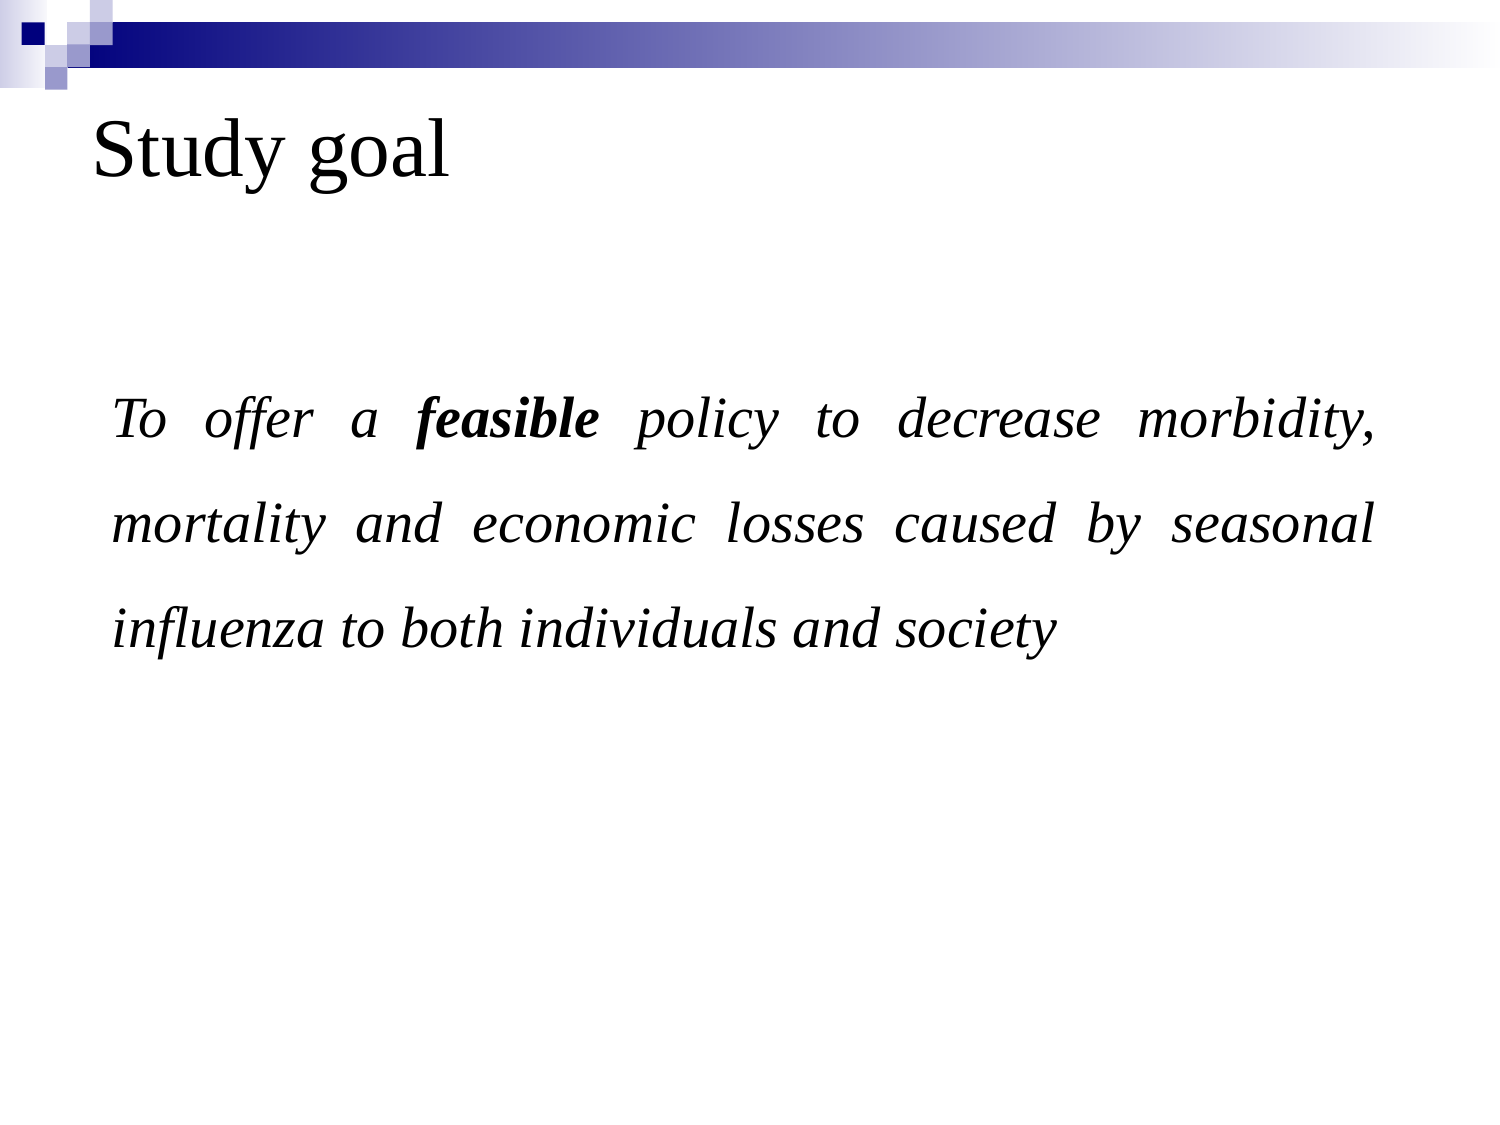

# Study goal

	To offer a feasible policy to decrease morbidity, mortality and economic losses caused by seasonal influenza to both individuals and society